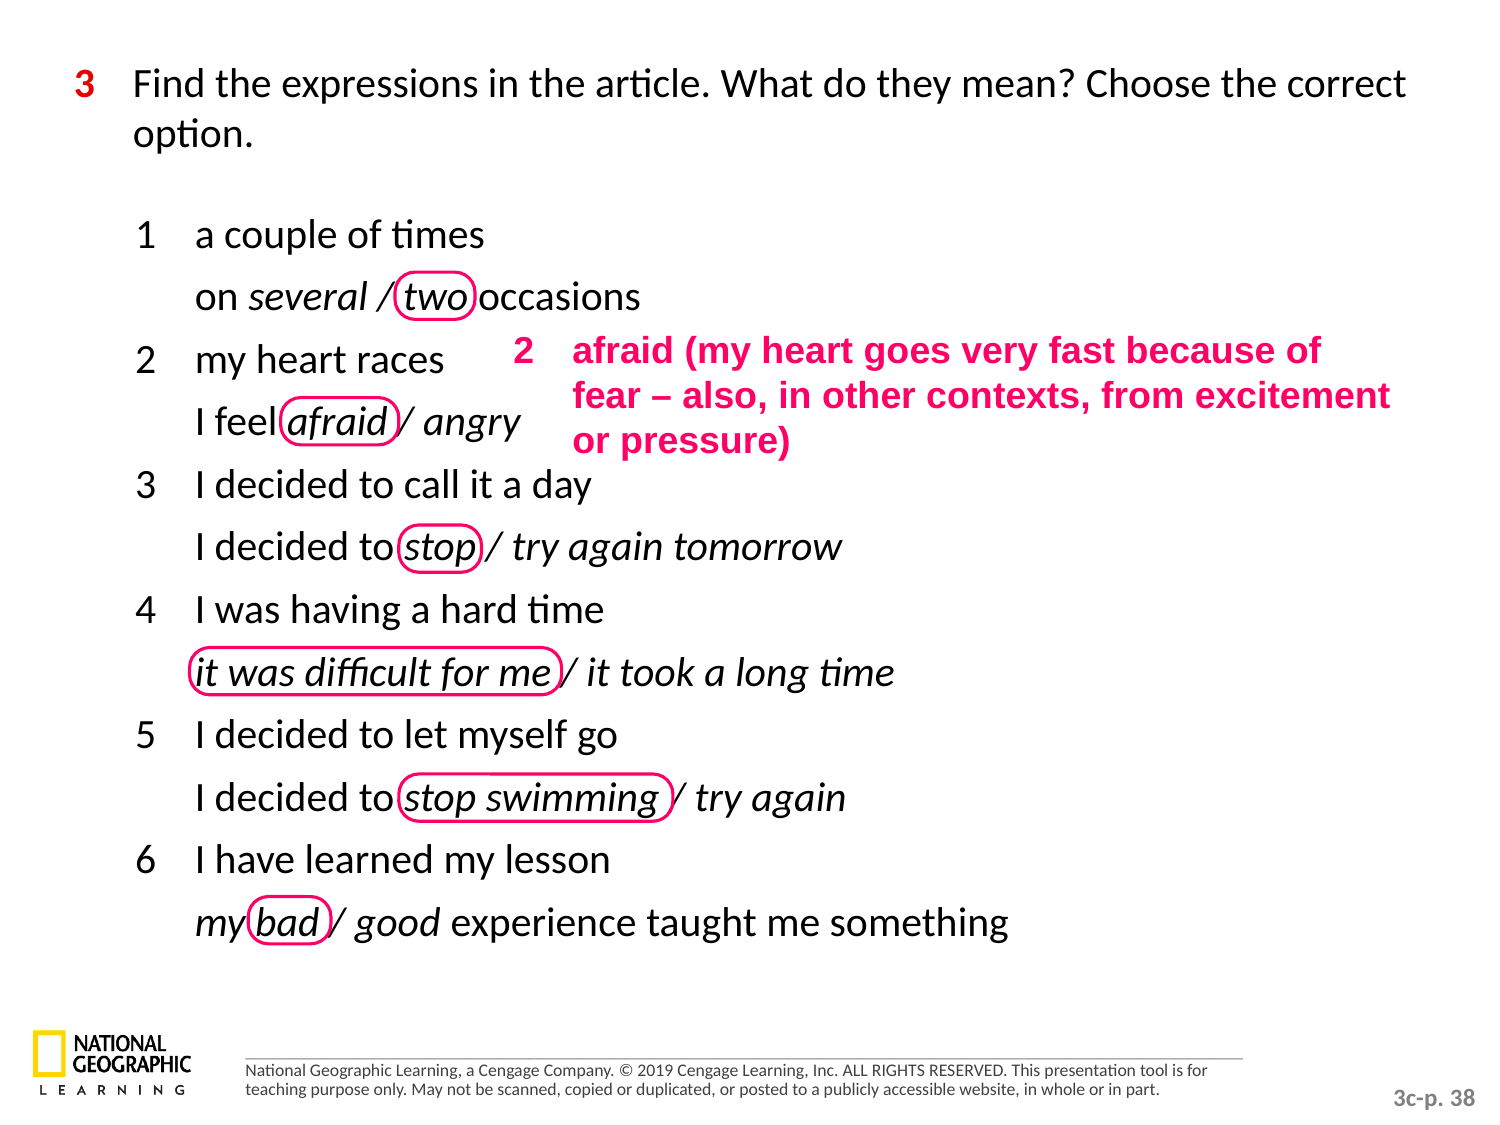

3 	Find the expressions in the article. What do they mean? Choose the correct option.
1 	a couple of times
	on several / two occasions
2 	my heart races
	I feel afraid / angry
3	I decided to call it a day
	I decided to stop / try again tomorrow
4 	I was having a hard time
	it was difficult for me / it took a long time
5 	I decided to let myself go
	I decided to stop swimming / try again
6 	I have learned my lesson
	my bad / good experience taught me something

2 	afraid (my heart goes very fast because of fear – also, in other contexts, from excitement or pressure)

3c-p. 38